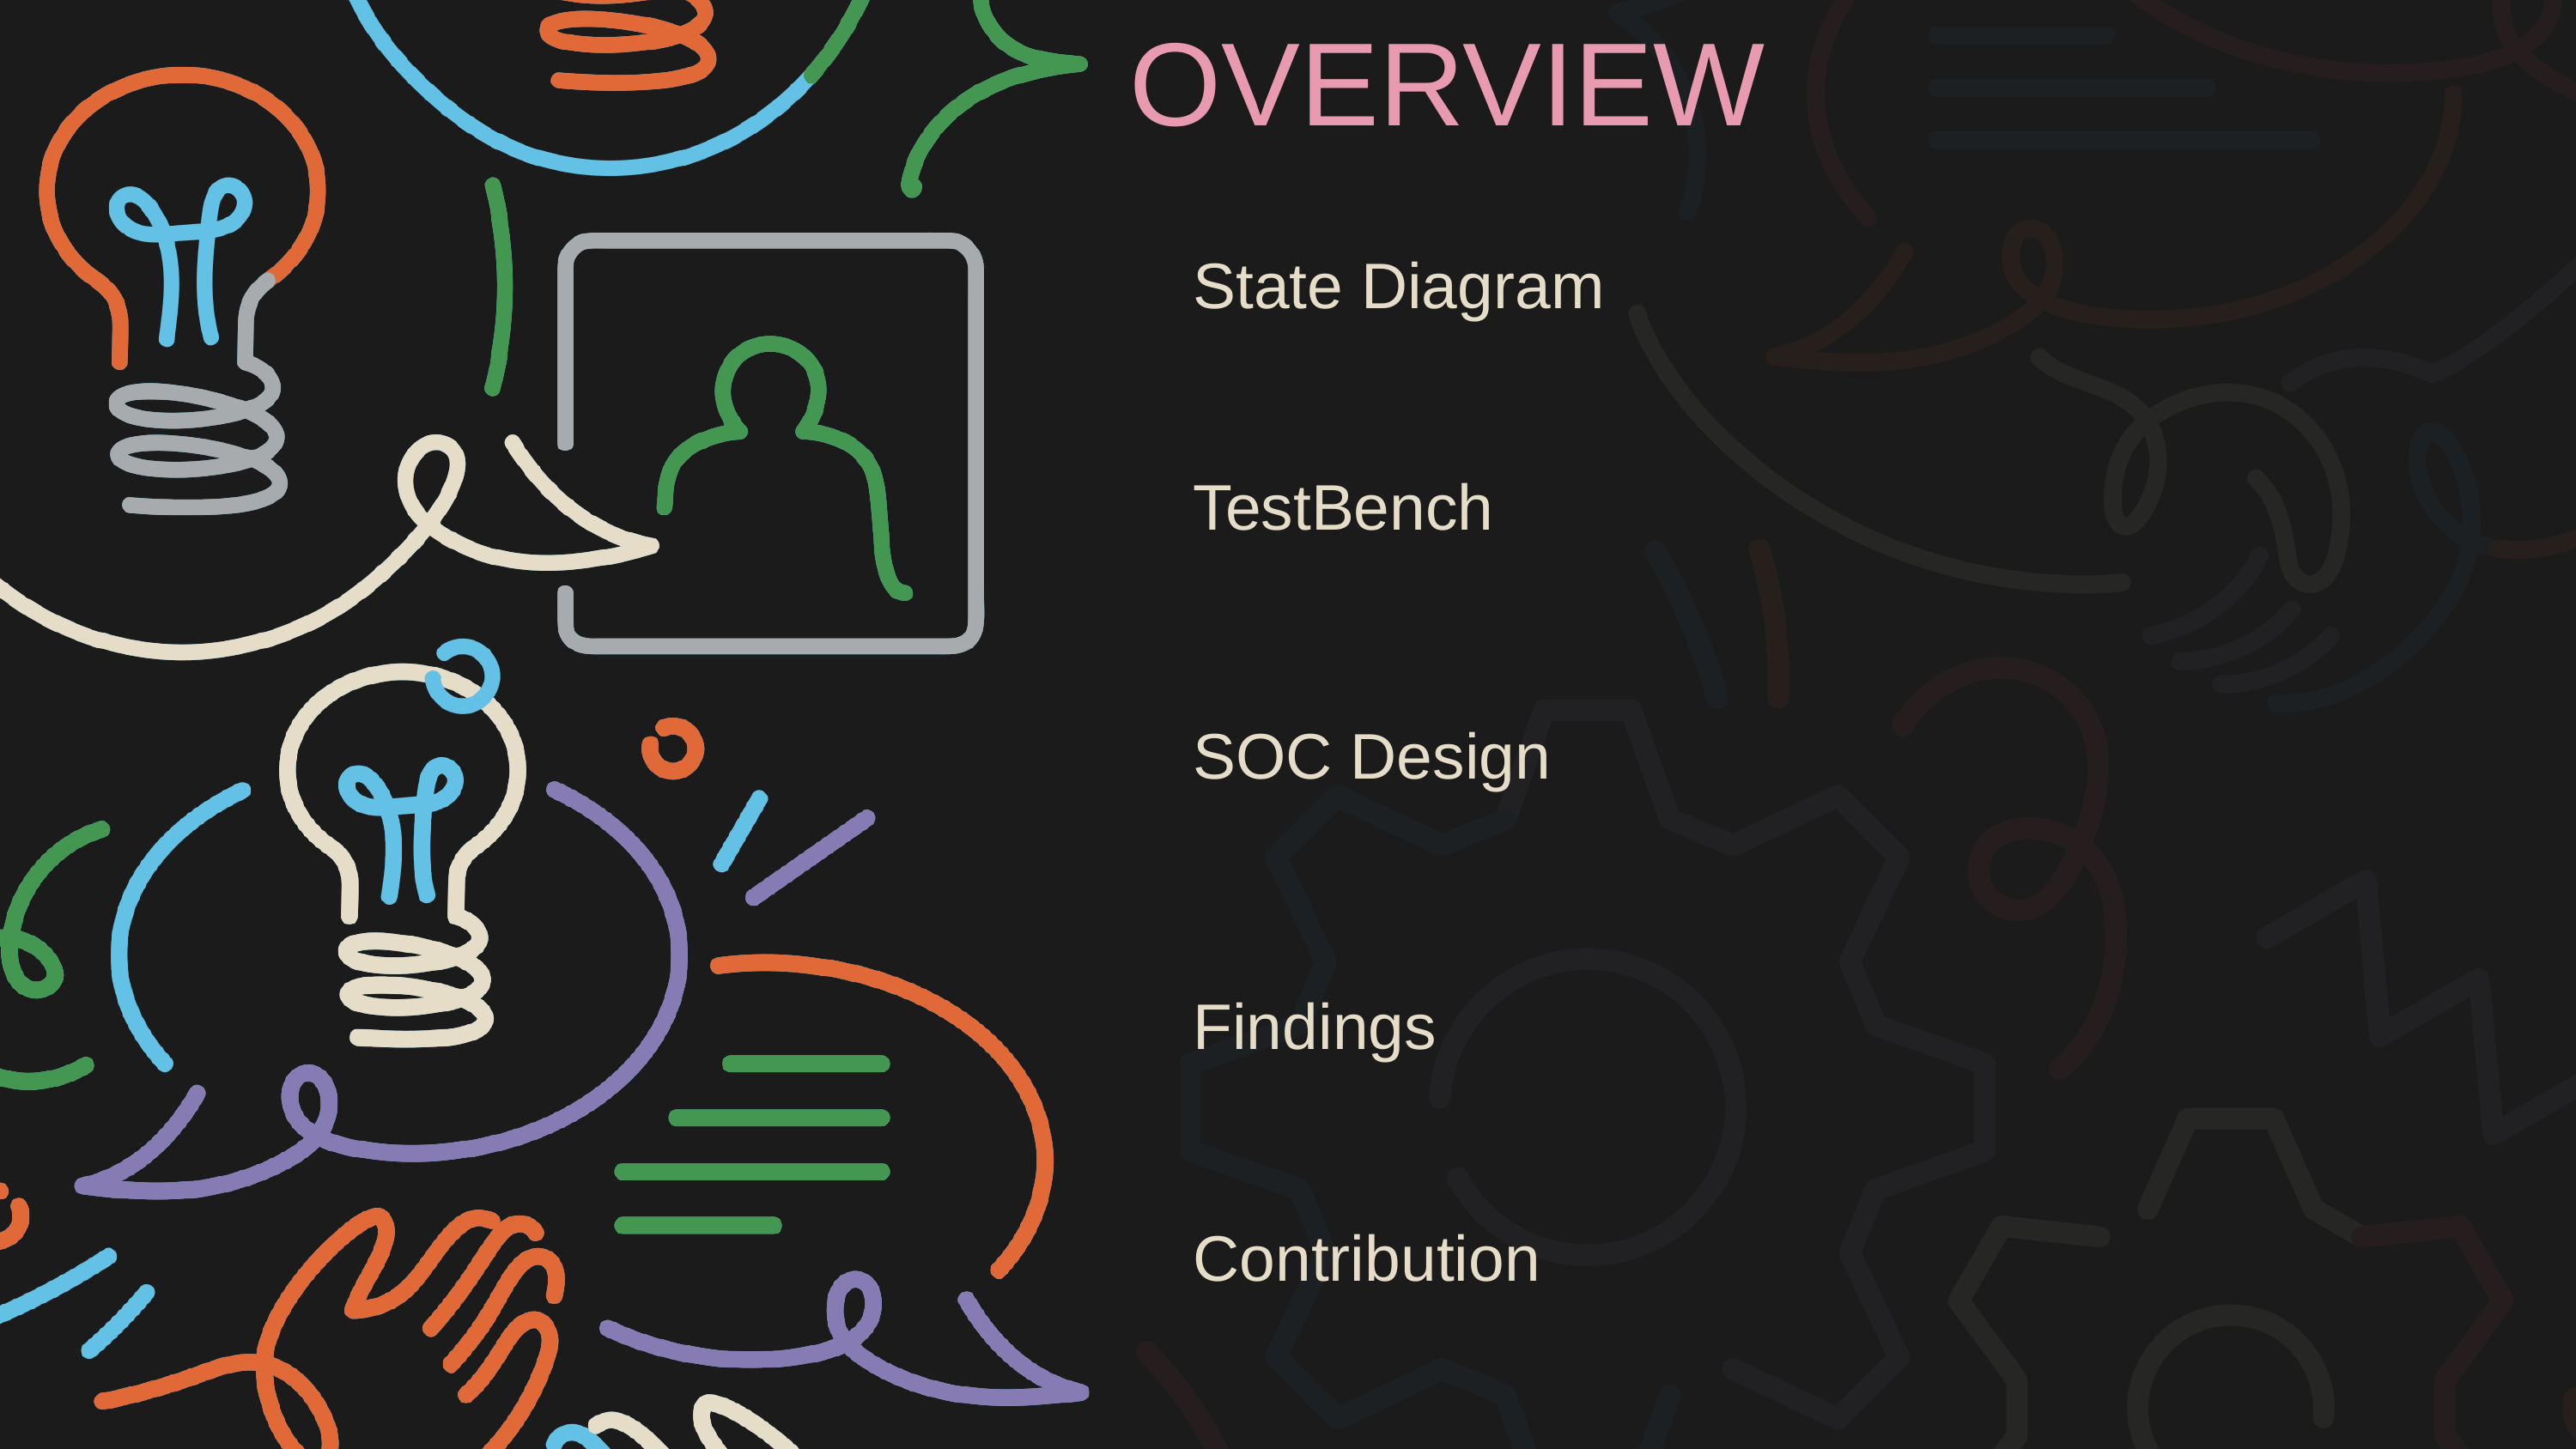

OVERVIEW
State Diagram
TestBench

SOC Design
Findings
Contribution